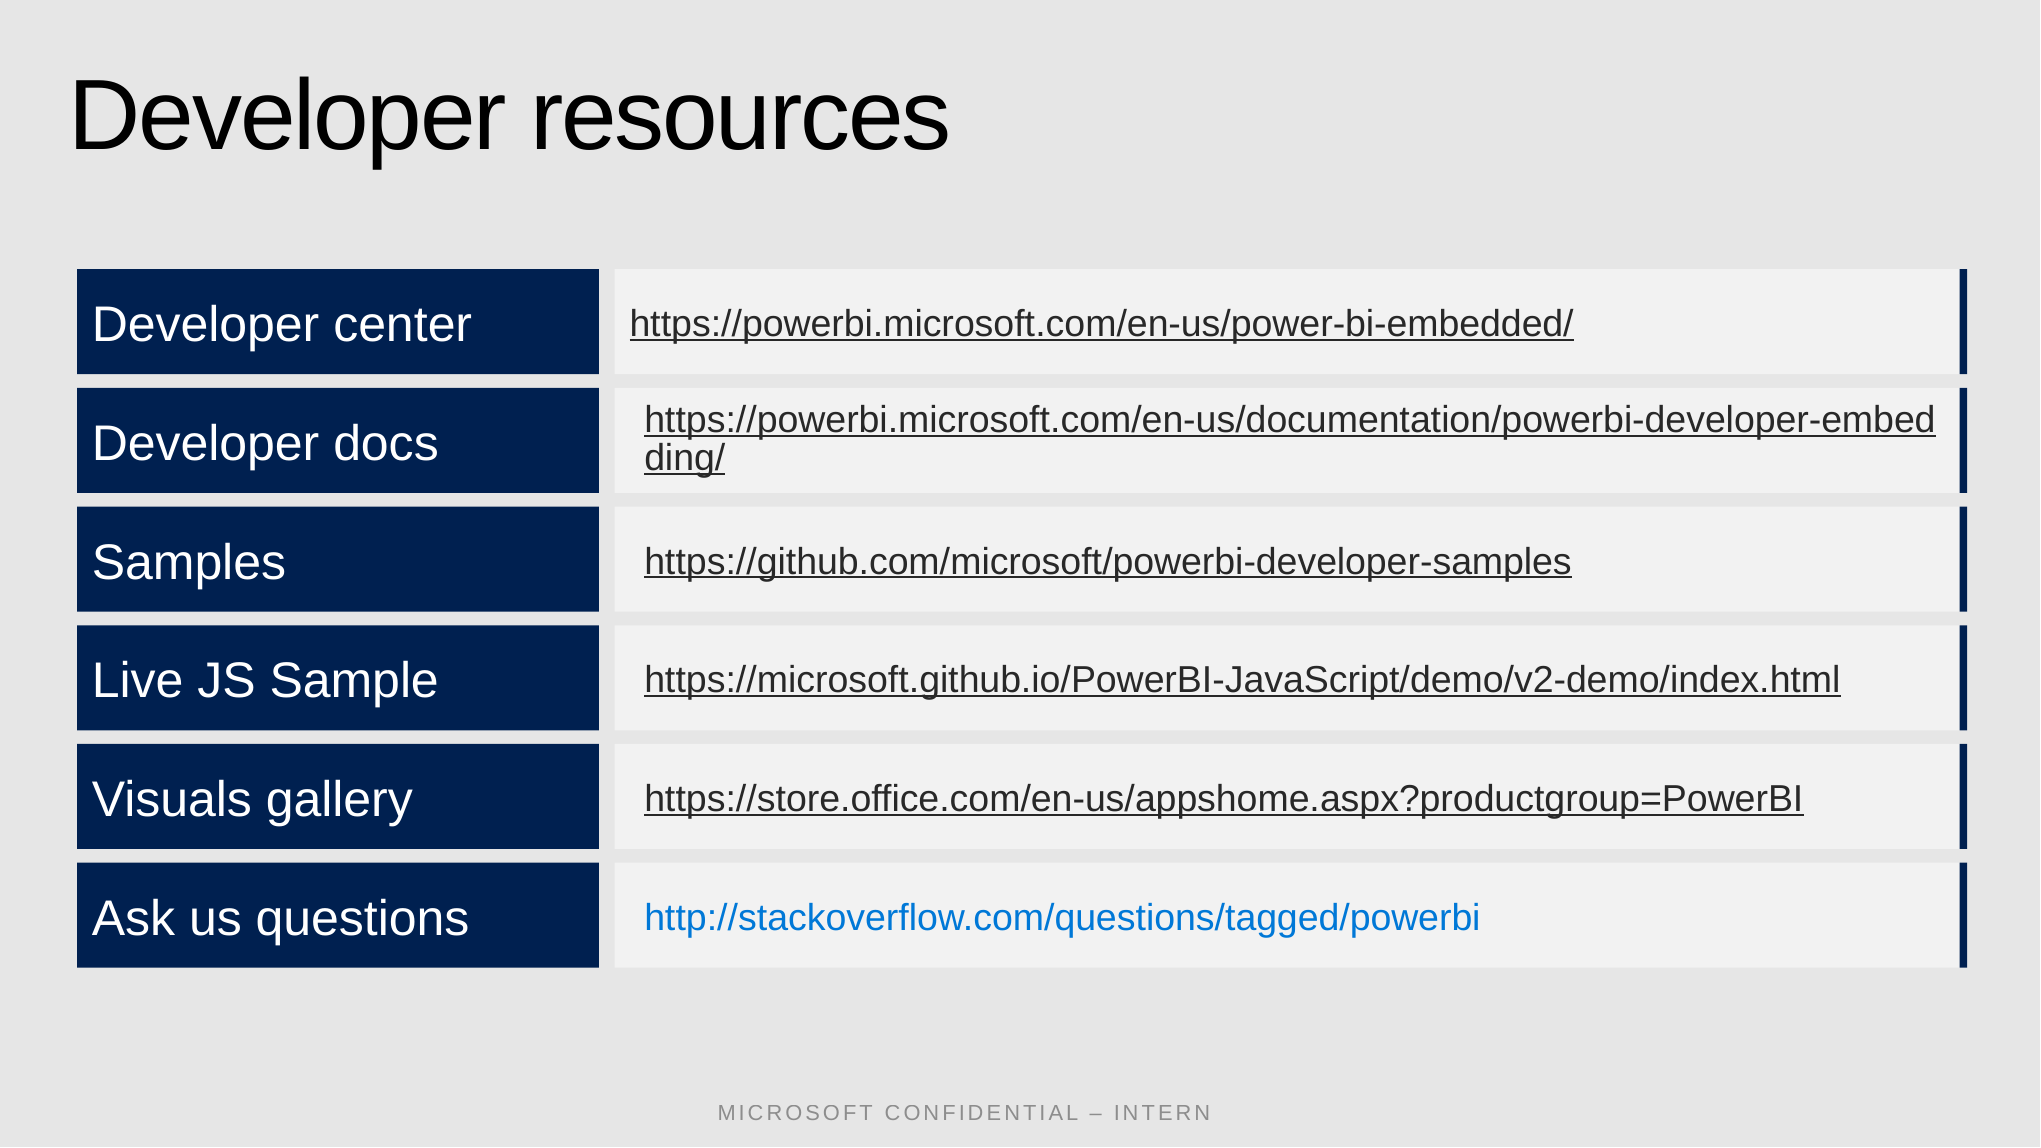

# Developer resources
Developer center
https://powerbi.microsoft.com/en-us/power-bi-embedded/

Developer docs
https://powerbi.microsoft.com/en-us/documentation/powerbi-developer-embedding/

Samples
https://github.com/microsoft/powerbi-developer-samples

Live JS Sample
https://microsoft.github.io/PowerBI-JavaScript/demo/v2-demo/index.html

Visuals gallery
https://store.office.com/en-us/appshome.aspx?productgroup=PowerBI

Ask us questions
http://stackoverflow.com/questions/tagged/powerbi